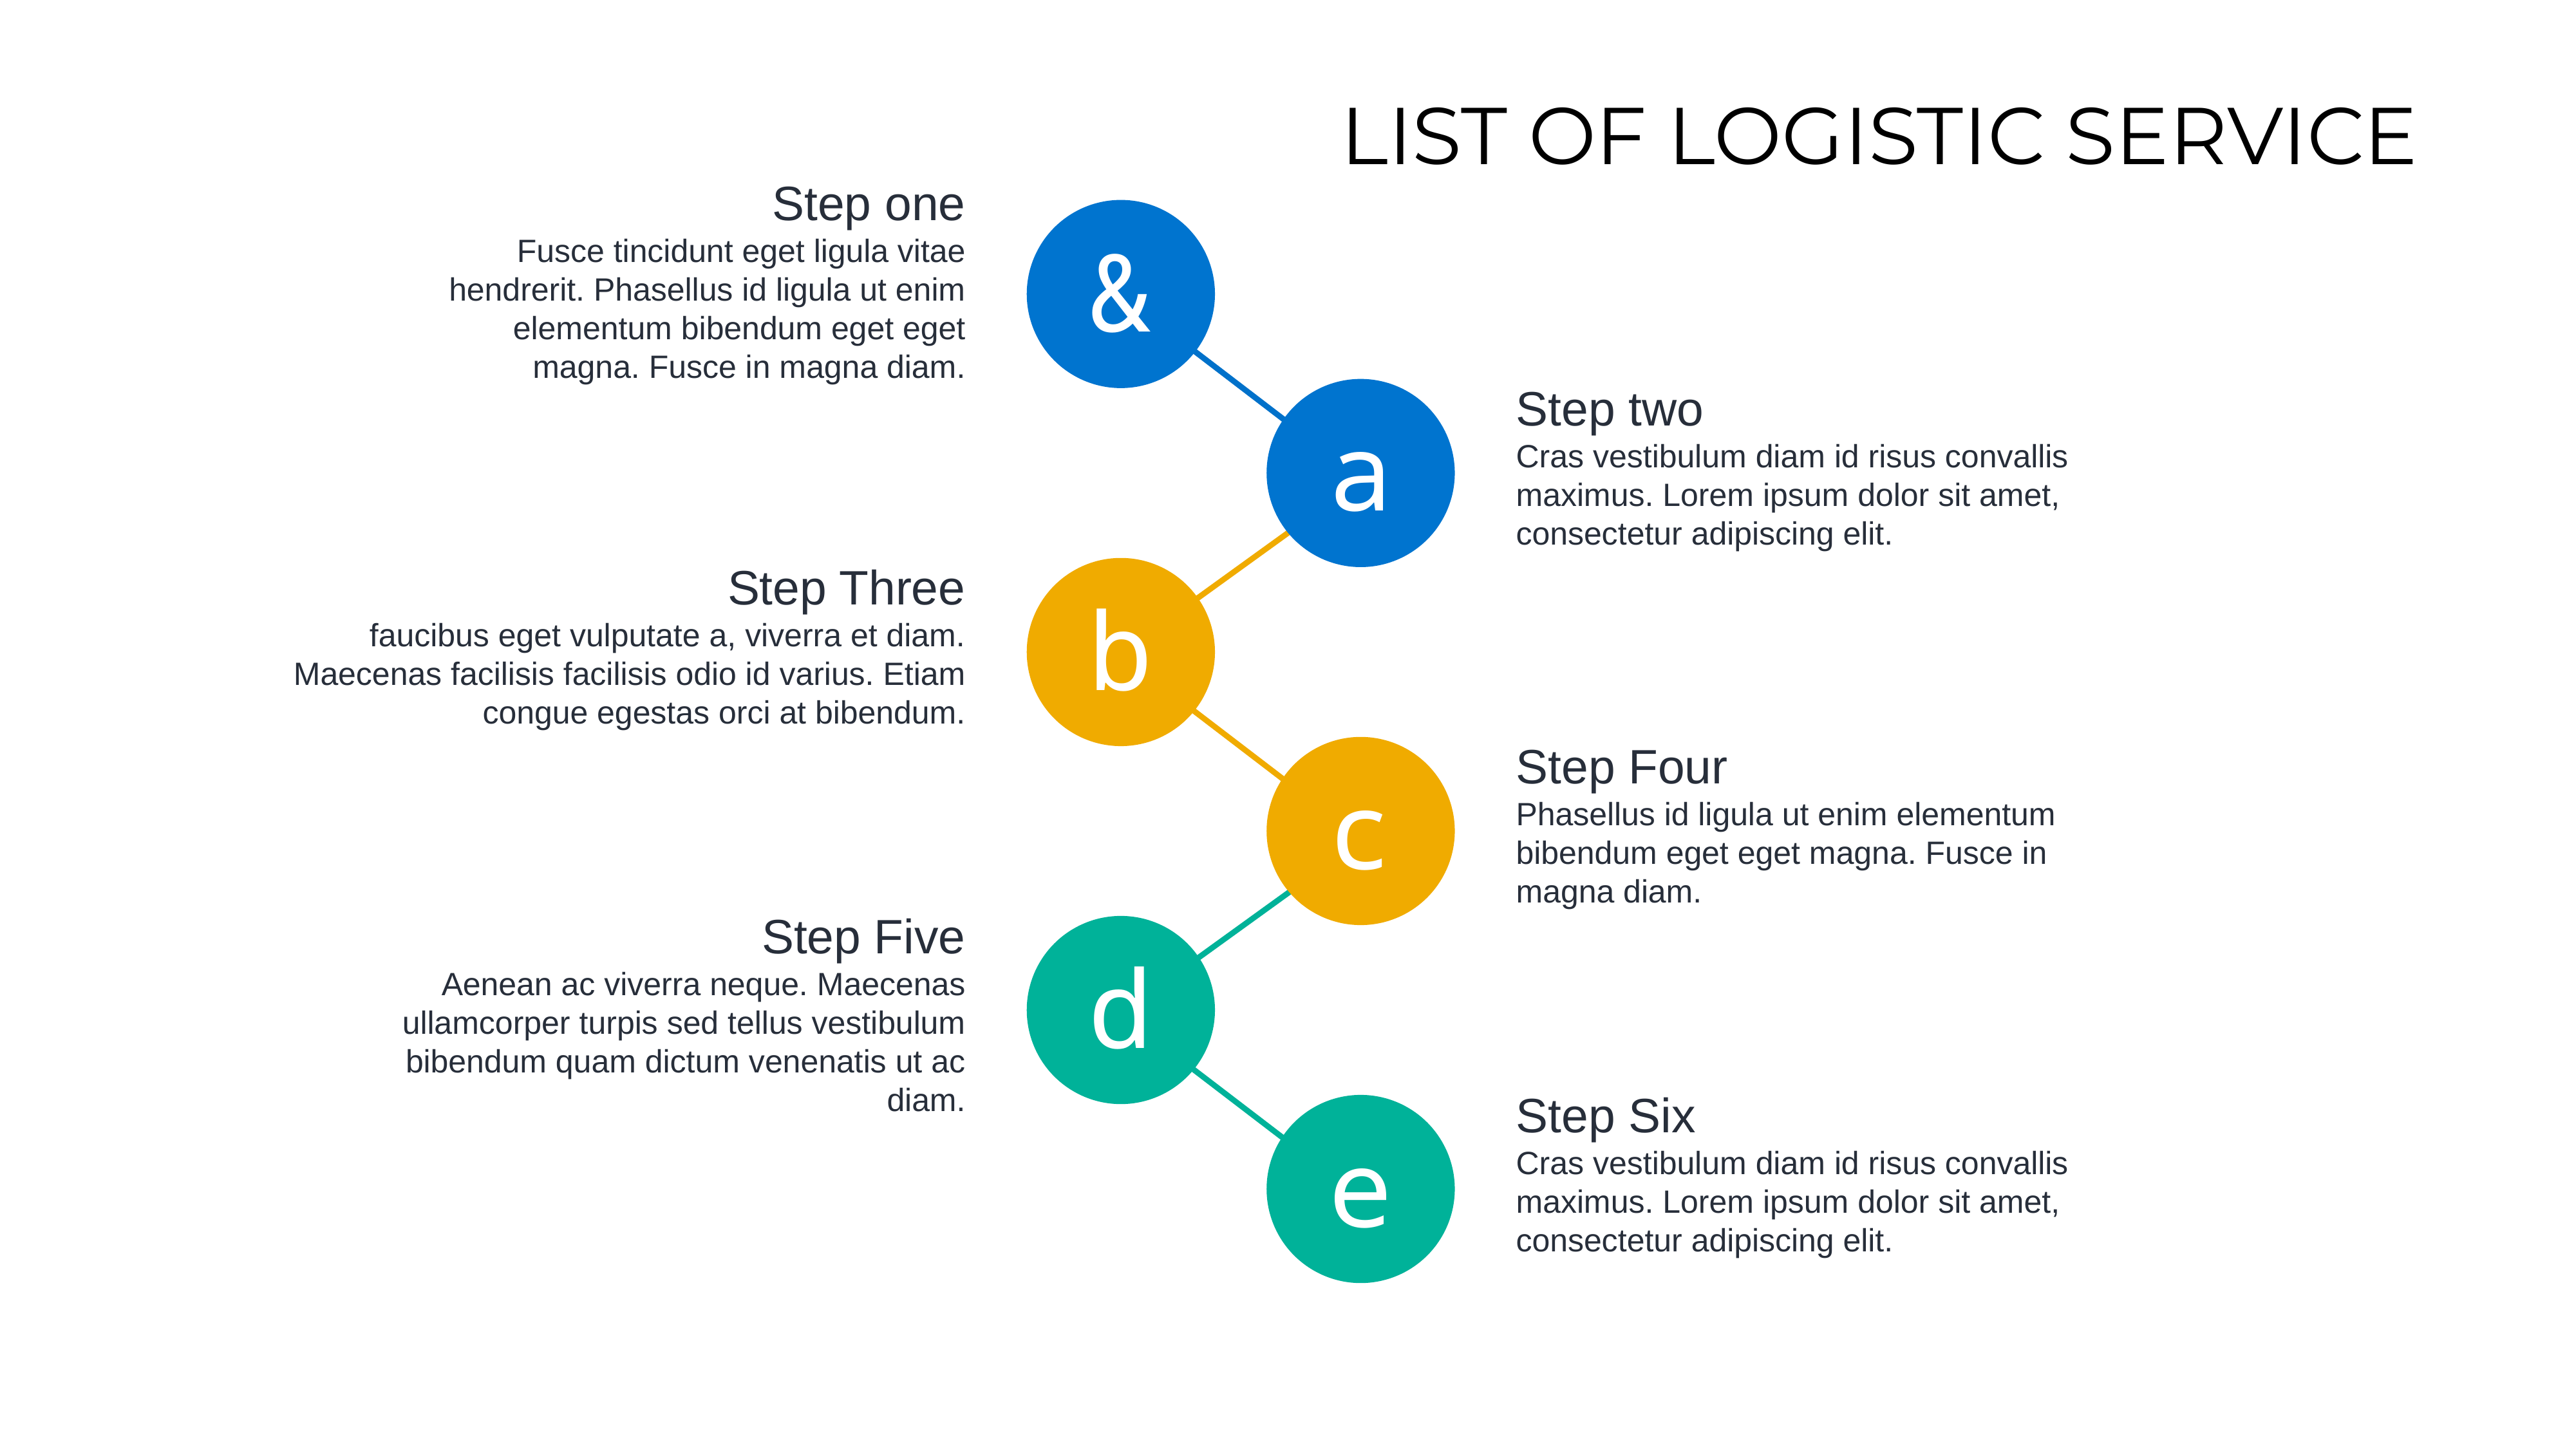

LIST OF LOGISTIC SERVICE
Step one
Fusce tincidunt eget ligula vitae hendrerit. Phasellus id ligula ut enim elementum bibendum eget eget magna. Fusce in magna diam.
&
Step two
Cras vestibulum diam id risus convallis maximus. Lorem ipsum dolor sit amet, consectetur adipiscing elit.
a
Step Three
faucibus eget vulputate a, viverra et diam. Maecenas facilisis facilisis odio id varius. Etiam congue egestas orci at bibendum.
b
Step Four
Phasellus id ligula ut enim elementum bibendum eget eget magna. Fusce in magna diam.
c
Step Five
Aenean ac viverra neque. Maecenas ullamcorper turpis sed tellus vestibulum bibendum quam dictum venenatis ut ac diam.
d
Step Six
Cras vestibulum diam id risus convallis maximus. Lorem ipsum dolor sit amet, consectetur adipiscing elit.
e